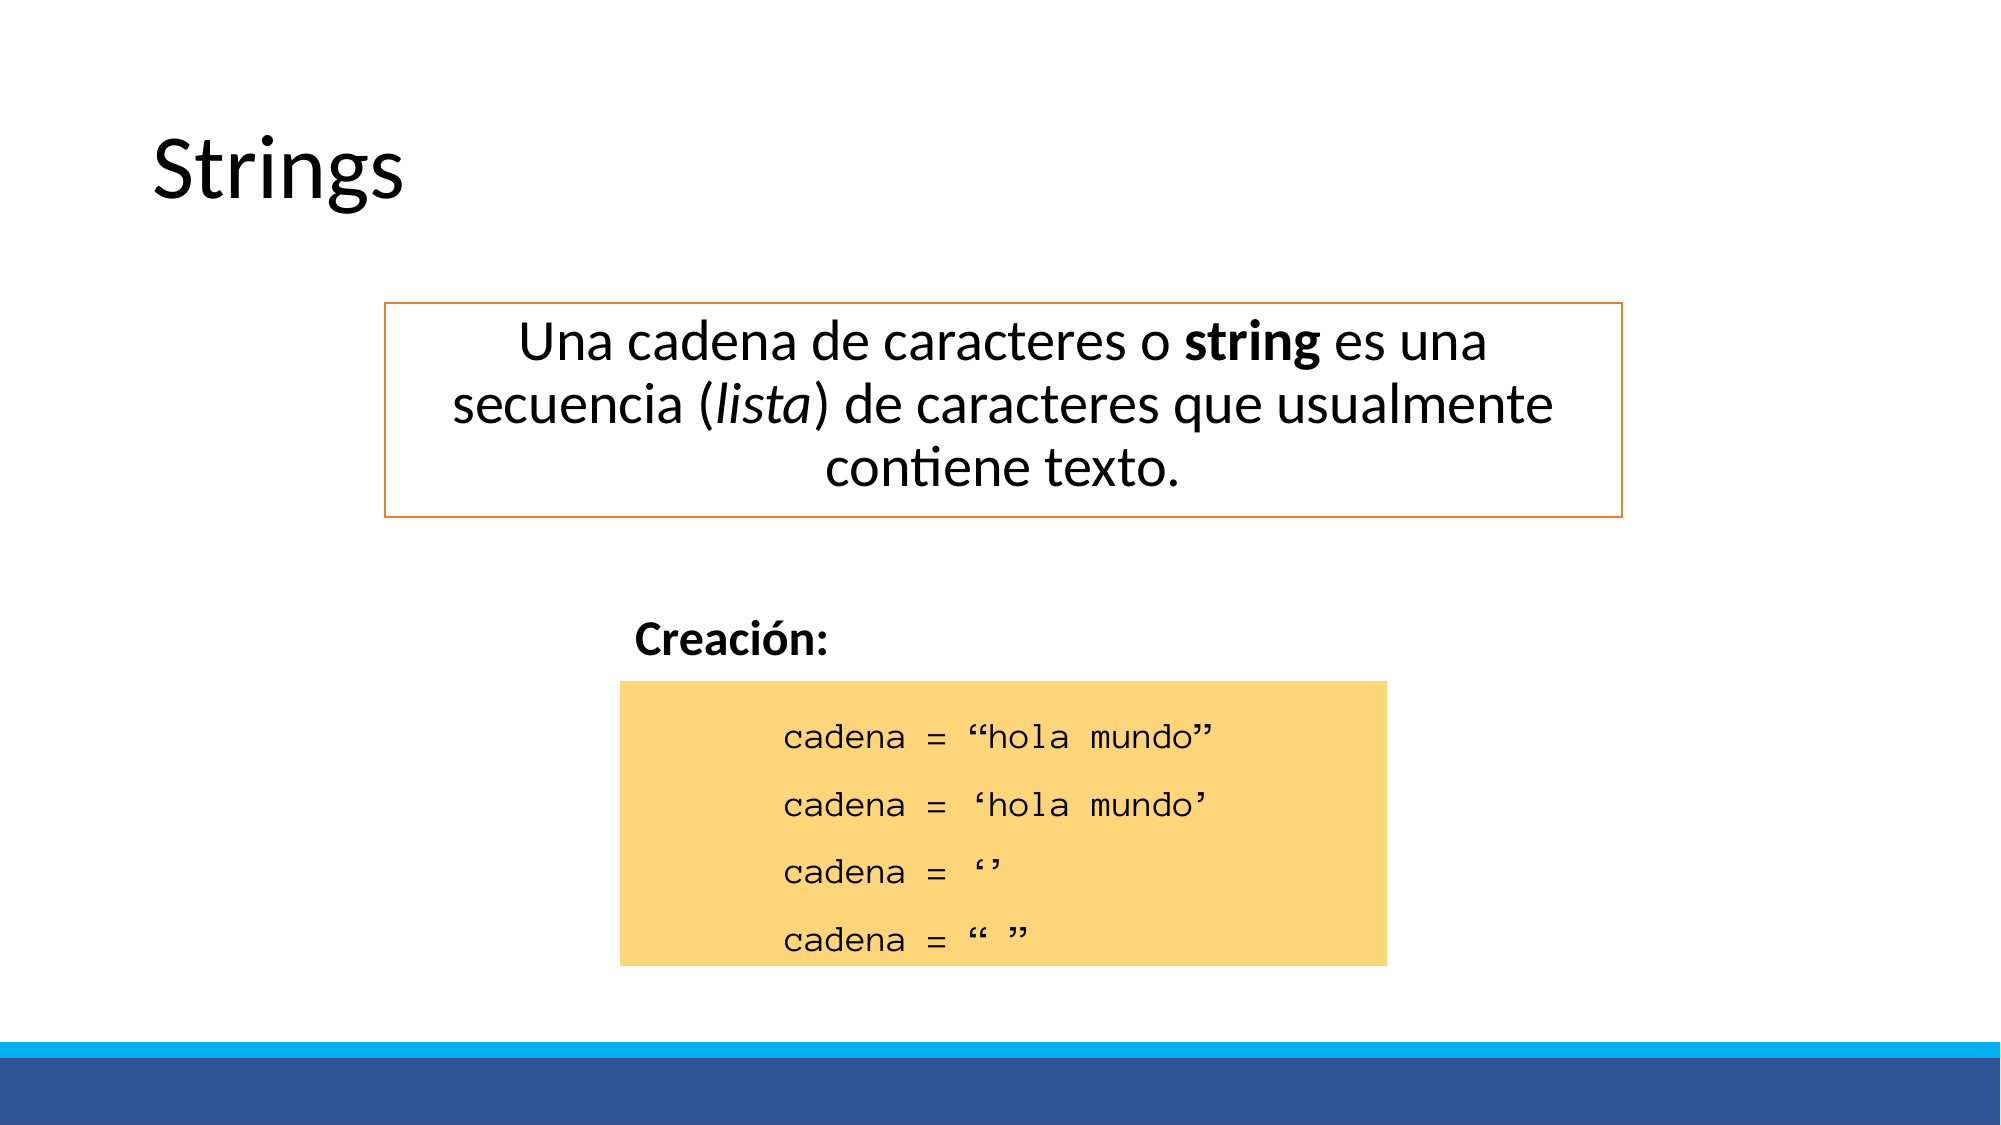

# Strings
Una cadena de caracteres o string es una secuencia (lista) de caracteres que usualmente contiene texto.
Creación:
	cadena = “hola mundo”
	cadena = ‘hola mundo’
	cadena = ‘’
	cadena = “ ”